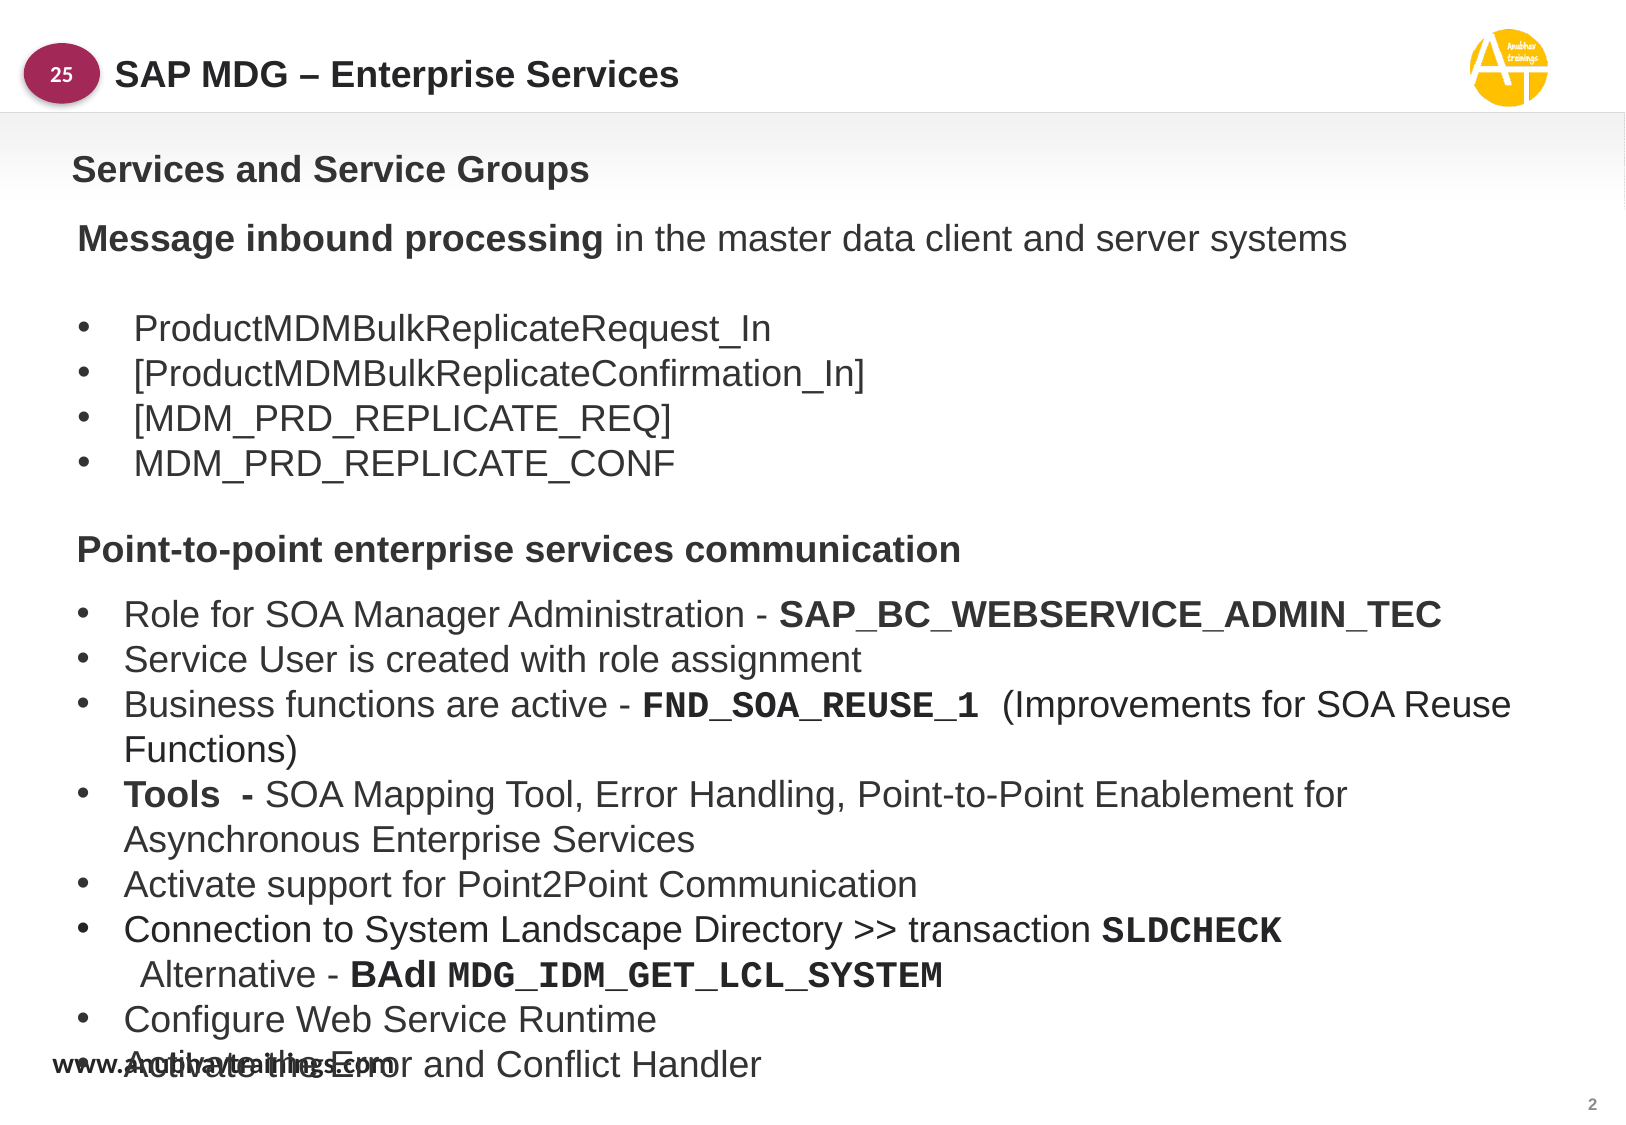

SAP MDG – Enterprise Services
25
Services and Service Groups
Message inbound processing in the master data client and server systems

ProductMDMBulkReplicateRequest_In
[ProductMDMBulkReplicateConfirmation_In]
[MDM_PRD_REPLICATE_REQ]
MDM_PRD_REPLICATE_CONF
Point-to-point enterprise services communication

Role for SOA Manager Administration - SAP_BC_WEBSERVICE_ADMIN_TEC
Service User is created with role assignment
Business functions are active - FND_SOA_REUSE_1 (Improvements for SOA Reuse Functions)
Tools  - SOA Mapping Tool, Error Handling, Point-to-Point Enablement for Asynchronous Enterprise Services
Activate support for Point2Point Communication
Connection to System Landscape Directory >> transaction SLDCHECK
      Alternative - BAdI MDG_IDM_GET_LCL_SYSTEM
Configure Web Service Runtime
Activate the Error and Conflict Handler